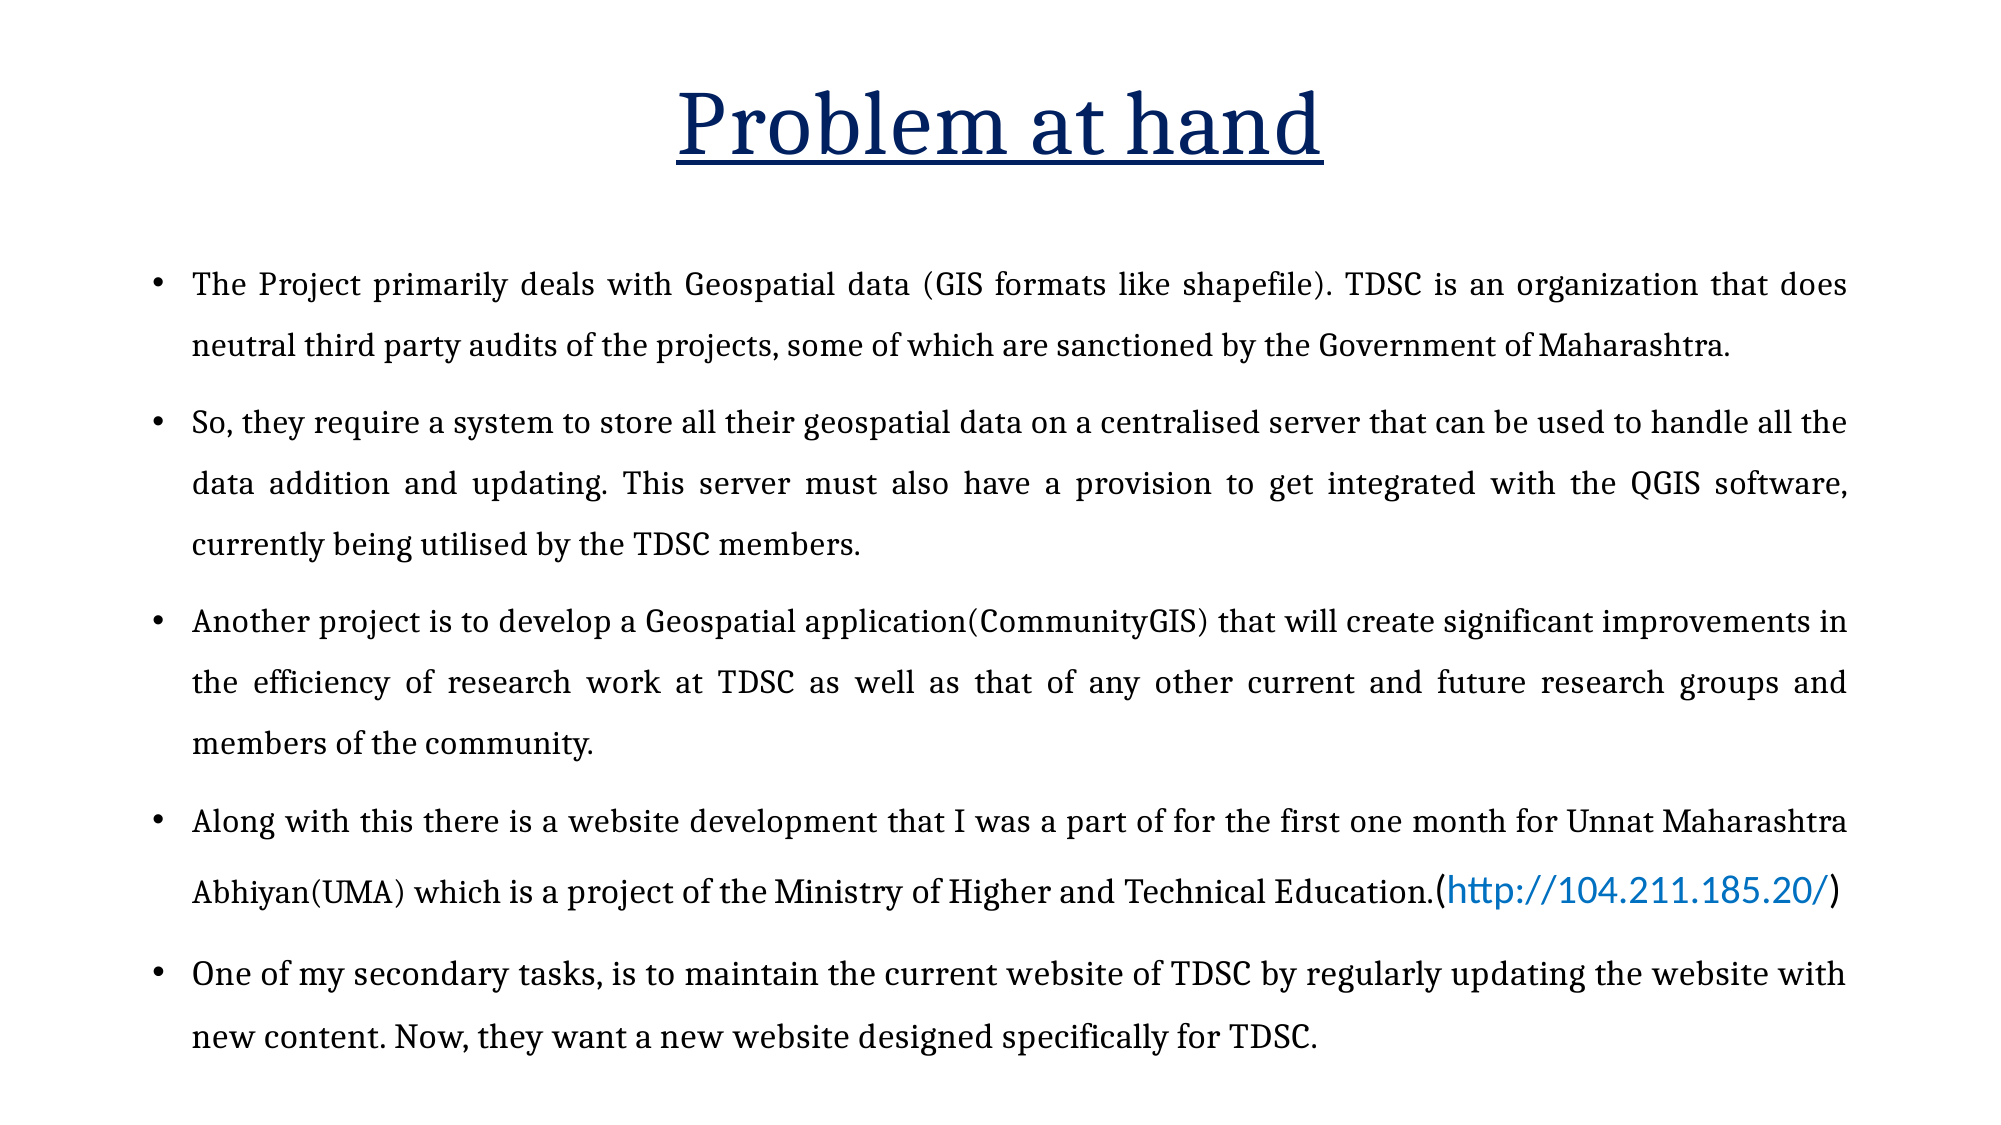

# Problem at hand
The Project primarily deals with Geospatial data (GIS formats like shapefile). TDSC is an organization that does neutral third party audits of the projects, some of which are sanctioned by the Government of Maharashtra.
So, they require a system to store all their geospatial data on a centralised server that can be used to handle all the data addition and updating. This server must also have a provision to get integrated with the QGIS software, currently being utilised by the TDSC members.
Another project is to develop a Geospatial application(CommunityGIS) that will create significant improvements in the efficiency of research work at TDSC as well as that of any other current and future research groups and members of the community.
Along with this there is a website development that I was a part of for the first one month for Unnat Maharashtra Abhiyan(UMA) which is a project of the Ministry of Higher and Technical Education.(http://104.211.185.20/)
One of my secondary tasks, is to maintain the current website of TDSC by regularly updating the website with new content. Now, they want a new website designed specifically for TDSC.